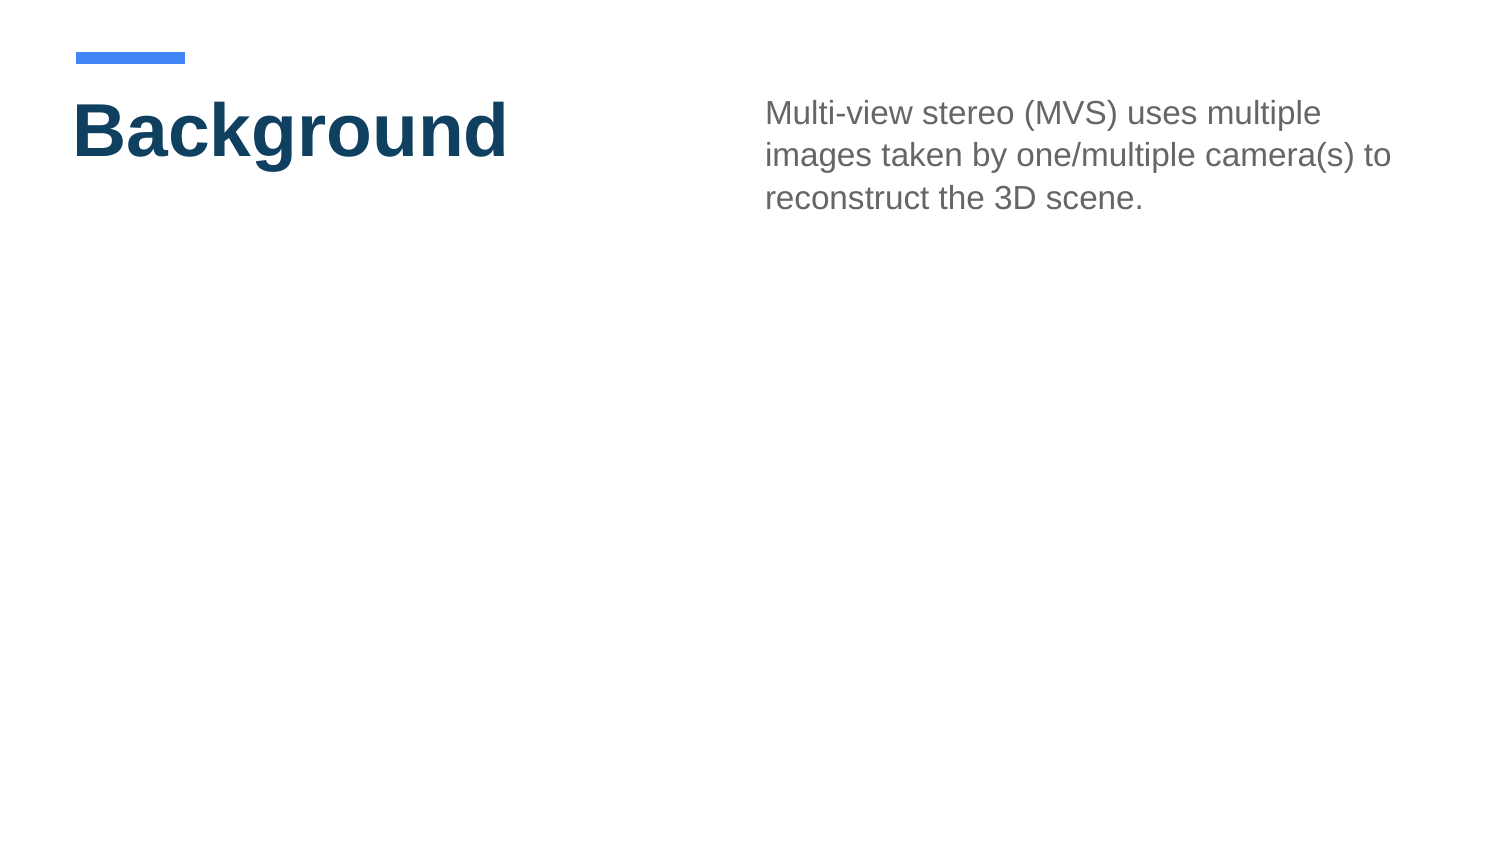

# Background
Multi-view stereo (MVS) uses multiple images taken by one/multiple camera(s) to reconstruct the 3D scene.